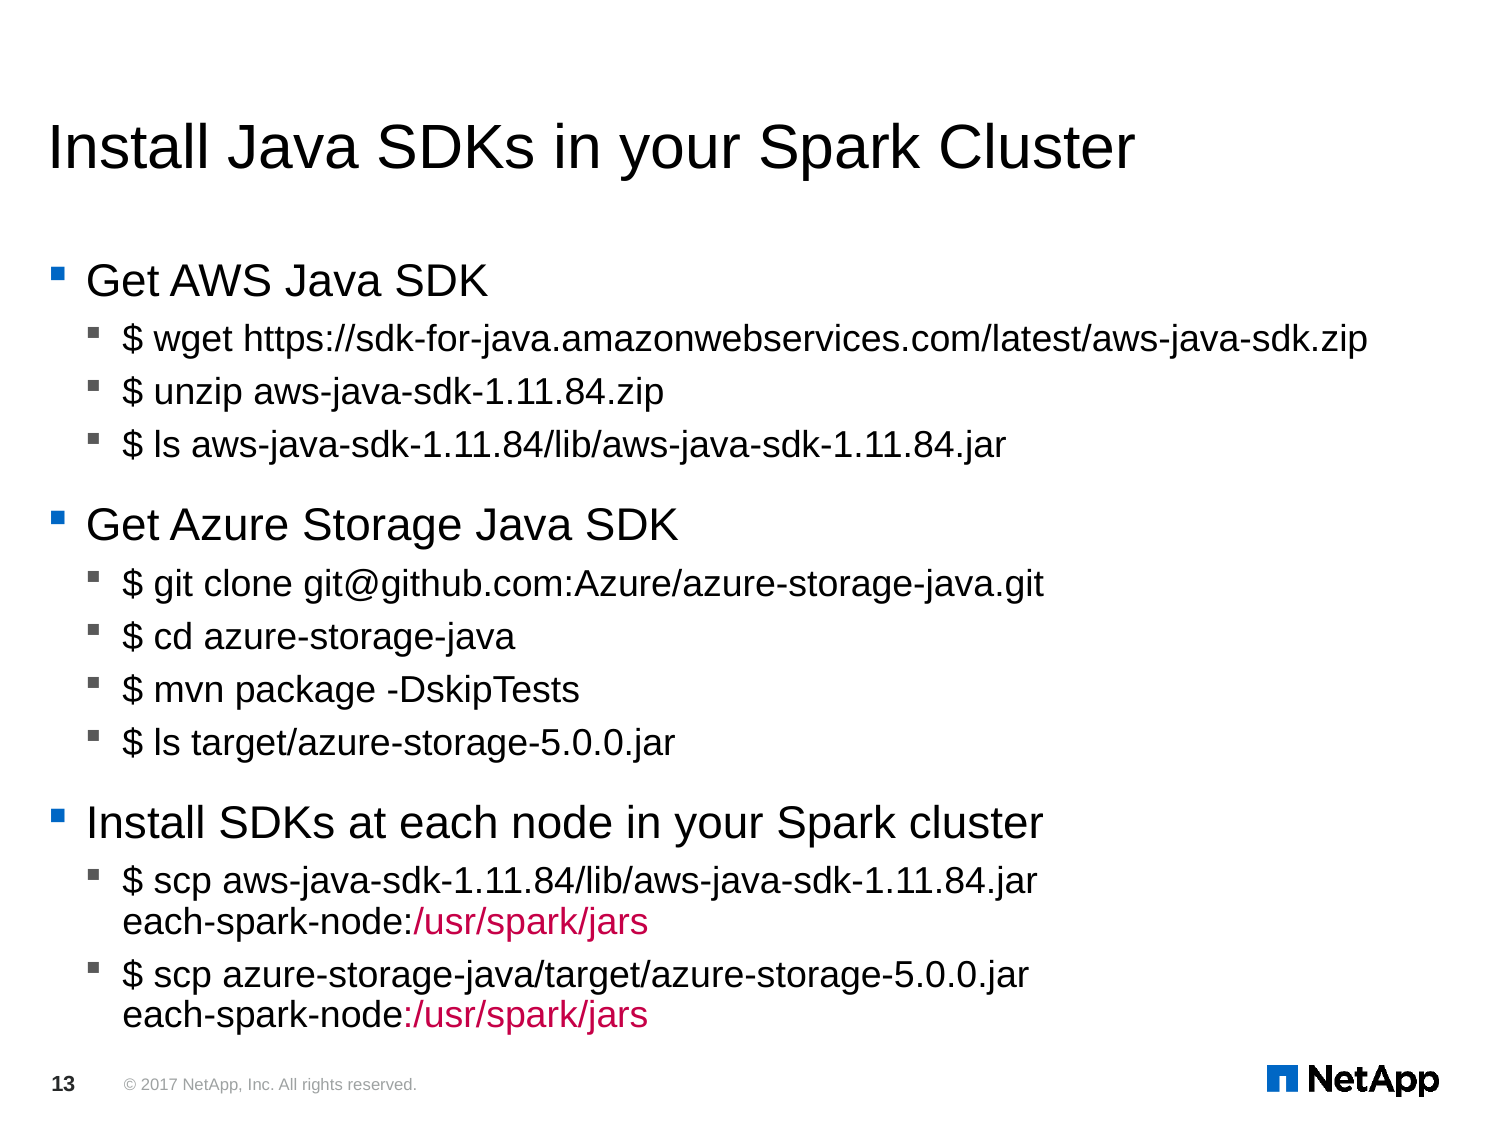

# Install Java SDKs in your Spark Cluster
Get AWS Java SDK
$ wget https://sdk-for-java.amazonwebservices.com/latest/aws-java-sdk.zip
$ unzip aws-java-sdk-1.11.84.zip
$ ls aws-java-sdk-1.11.84/lib/aws-java-sdk-1.11.84.jar
Get Azure Storage Java SDK
$ git clone git@github.com:Azure/azure-storage-java.git
$ cd azure-storage-java
$ mvn package -DskipTests
$ ls target/azure-storage-5.0.0.jar
Install SDKs at each node in your Spark cluster
$ scp aws-java-sdk-1.11.84/lib/aws-java-sdk-1.11.84.jar each-spark-node:/usr/spark/jars
$ scp azure-storage-java/target/azure-storage-5.0.0.jar each-spark-node:/usr/spark/jars
13
© 2017 NetApp, Inc. All rights reserved.